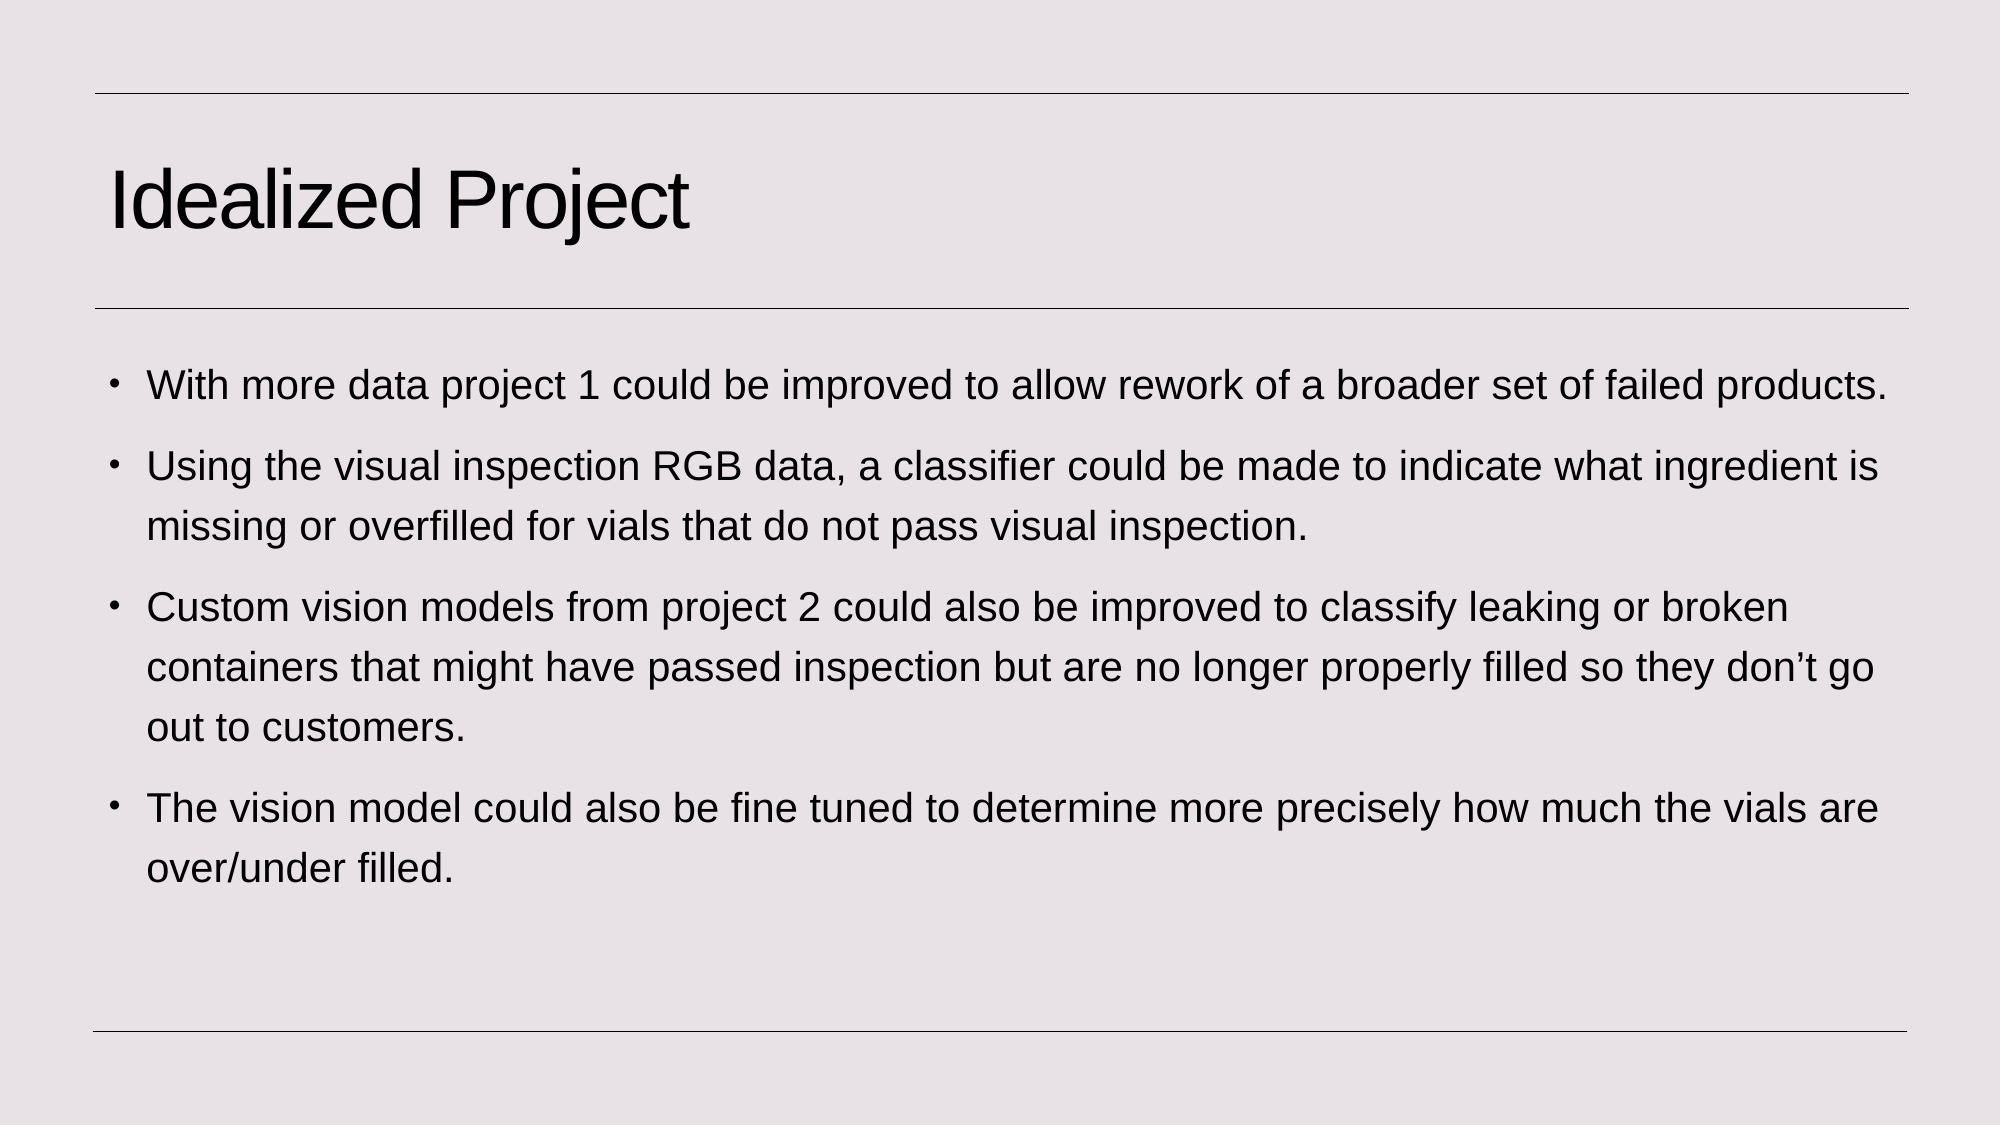

# Idealized Project
With more data project 1 could be improved to allow rework of a broader set of failed products.
Using the visual inspection RGB data, a classifier could be made to indicate what ingredient is missing or overfilled for vials that do not pass visual inspection.
Custom vision models from project 2 could also be improved to classify leaking or broken containers that might have passed inspection but are no longer properly filled so they don’t go out to customers.
The vision model could also be fine tuned to determine more precisely how much the vials are over/under filled.